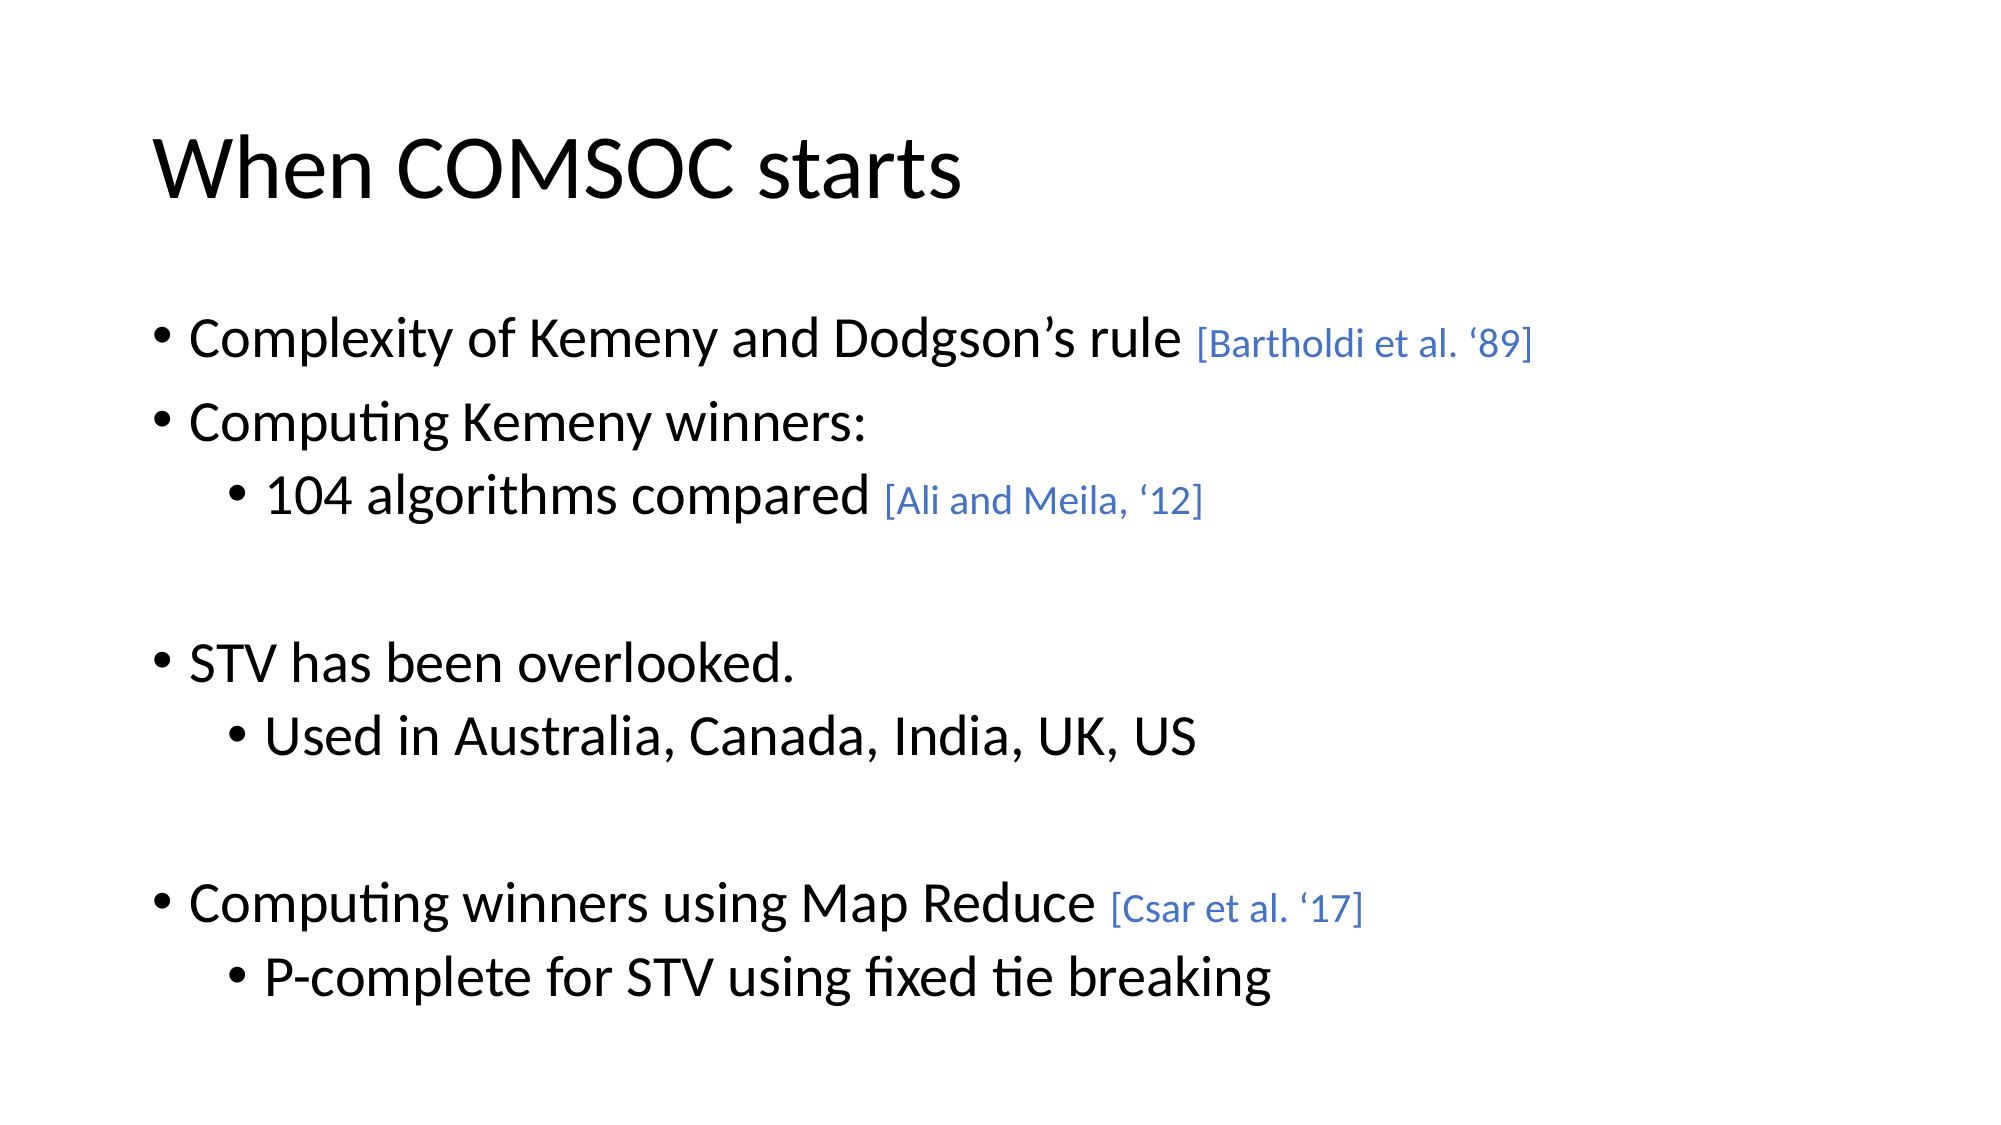

# When COMSOC starts
Complexity of Kemeny and Dodgson’s rule [Bartholdi et al. ‘89]
Computing Kemeny winners:
104 algorithms compared [Ali and Meila, ‘12]

STV has been overlooked.
Used in Australia, Canada, India, UK, US

Computing winners using Map Reduce [Csar et al. ‘17]
P-complete for STV using fixed tie breaking